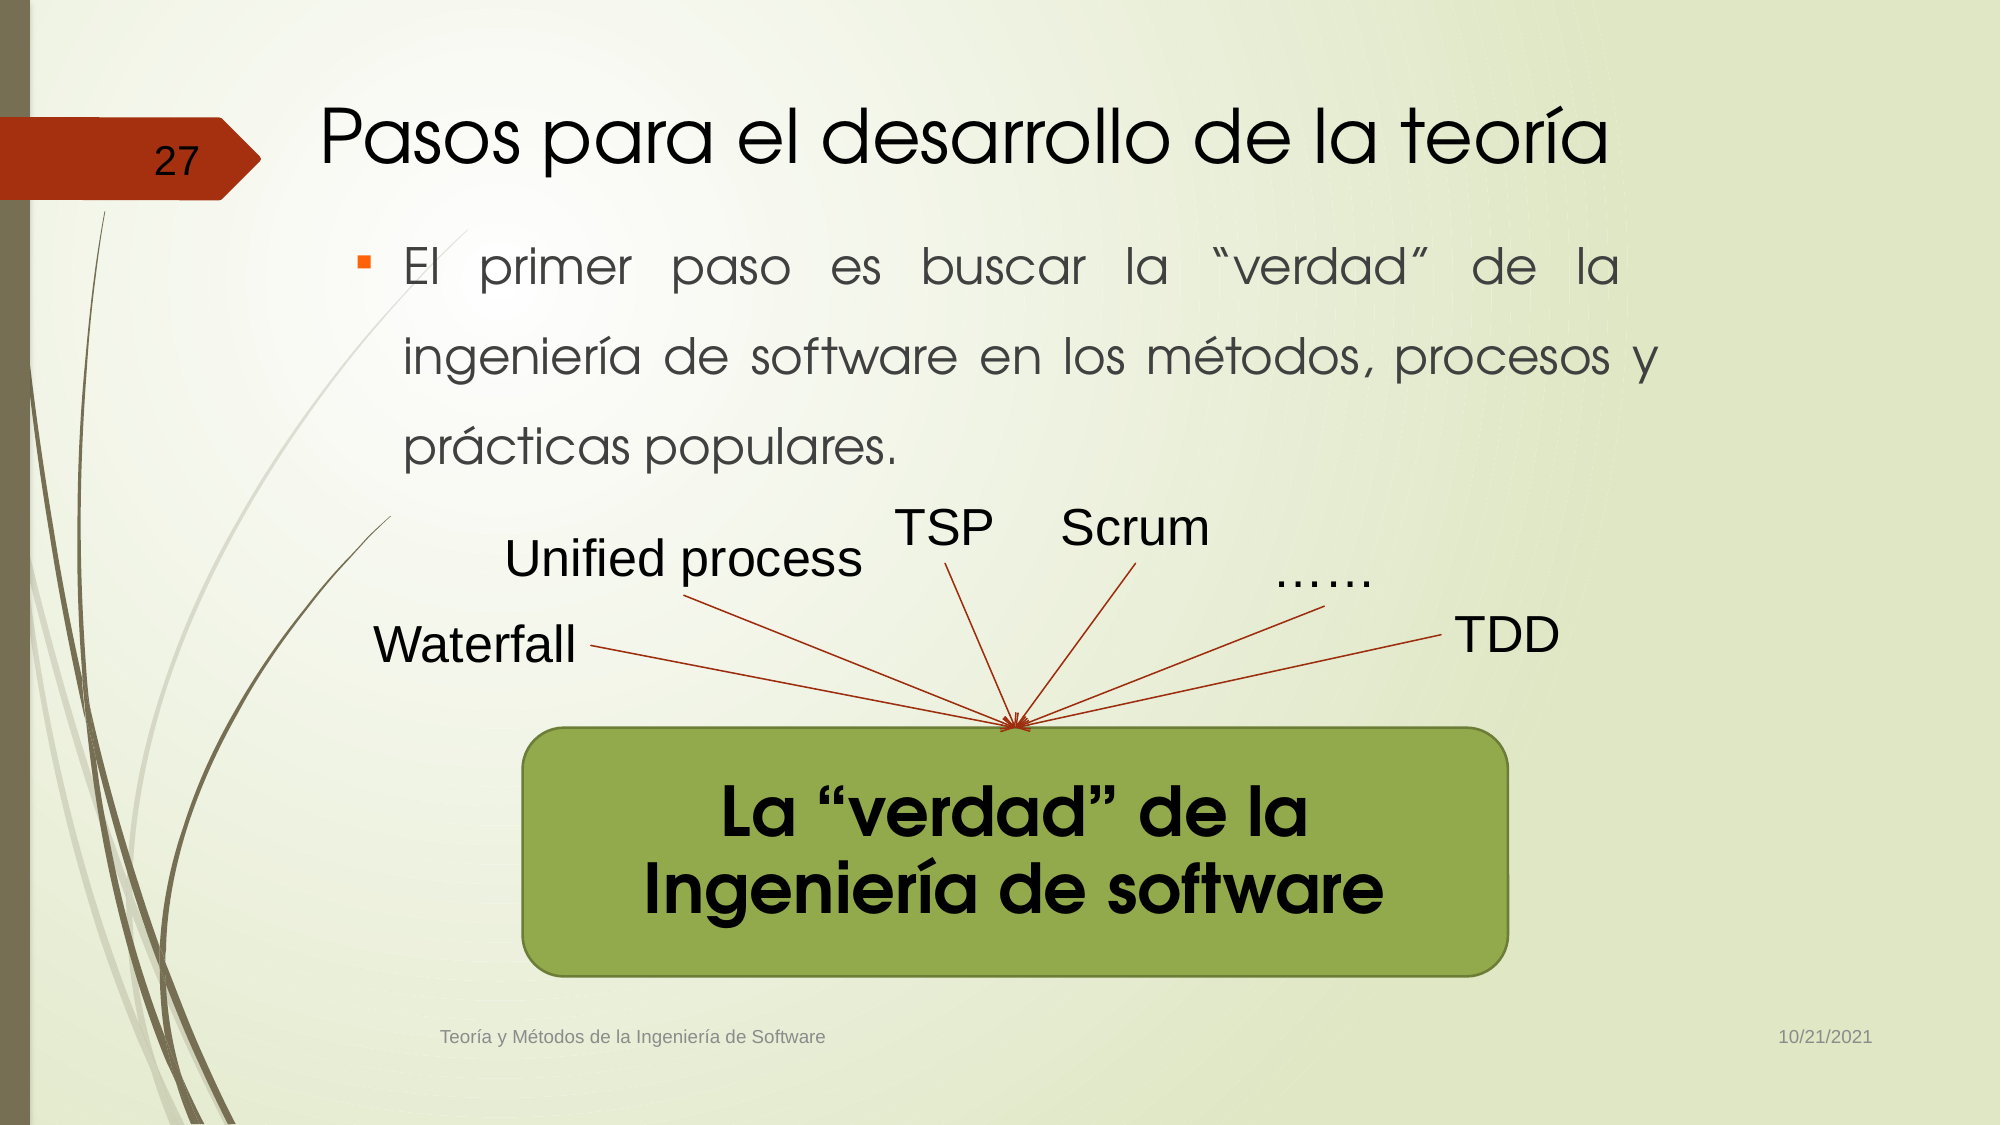

# Pasos para el desarrollo de la teoría
27
El primer paso es buscar la “verdad” de la  ingeniería de software en los métodos, procesos y prácticas populares.

TSP
Scrum
Unified process
……
TDD
Waterfall
La “verdad” de la
Ingeniería de software
10/21/2021
Teoría y Métodos de la Ingeniería de Software